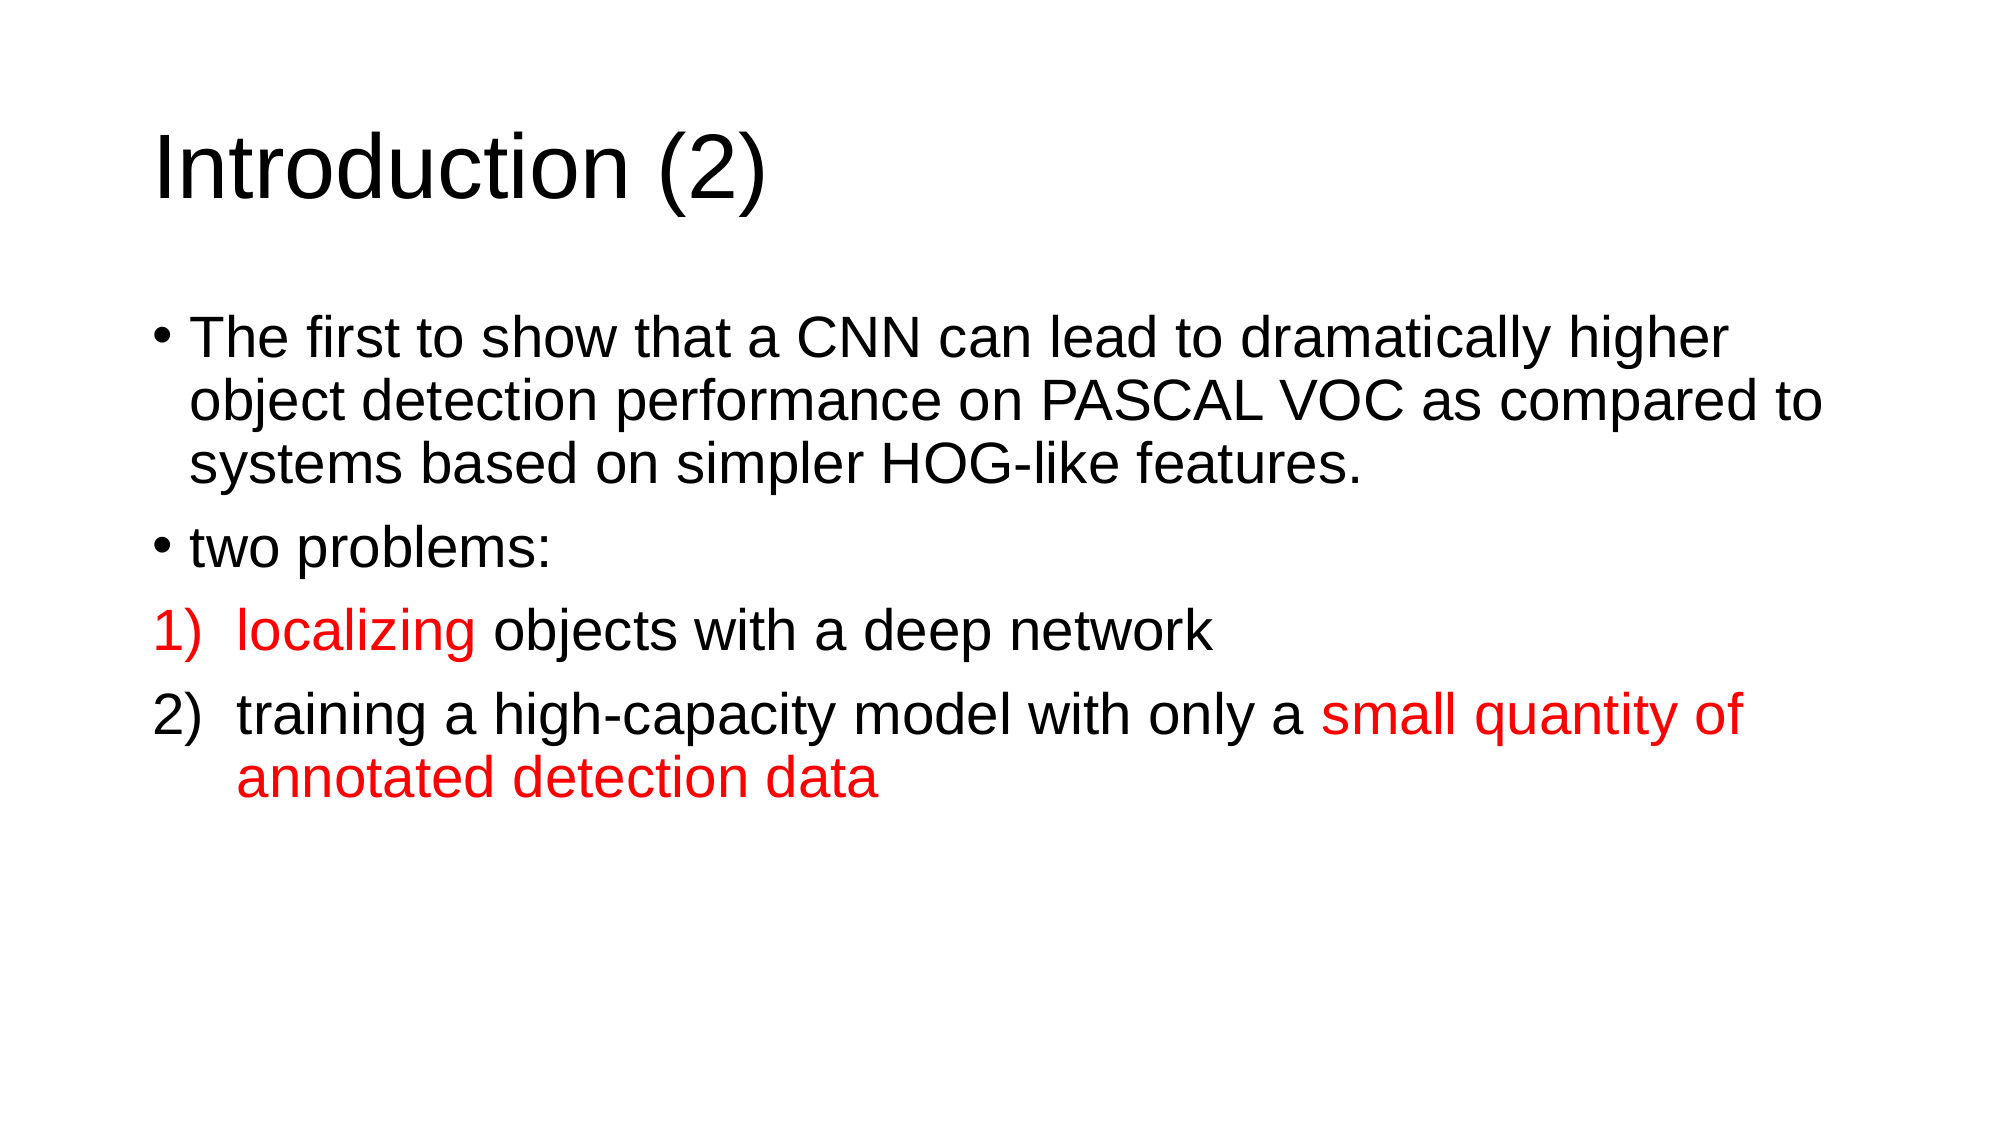

# Introduction (2)
The first to show that a CNN can lead to dramatically higher object detection performance on PASCAL VOC as compared to systems based on simpler HOG-like features.
two problems:
localizing objects with a deep network
training a high-capacity model with only a small quantity of annotated detection data